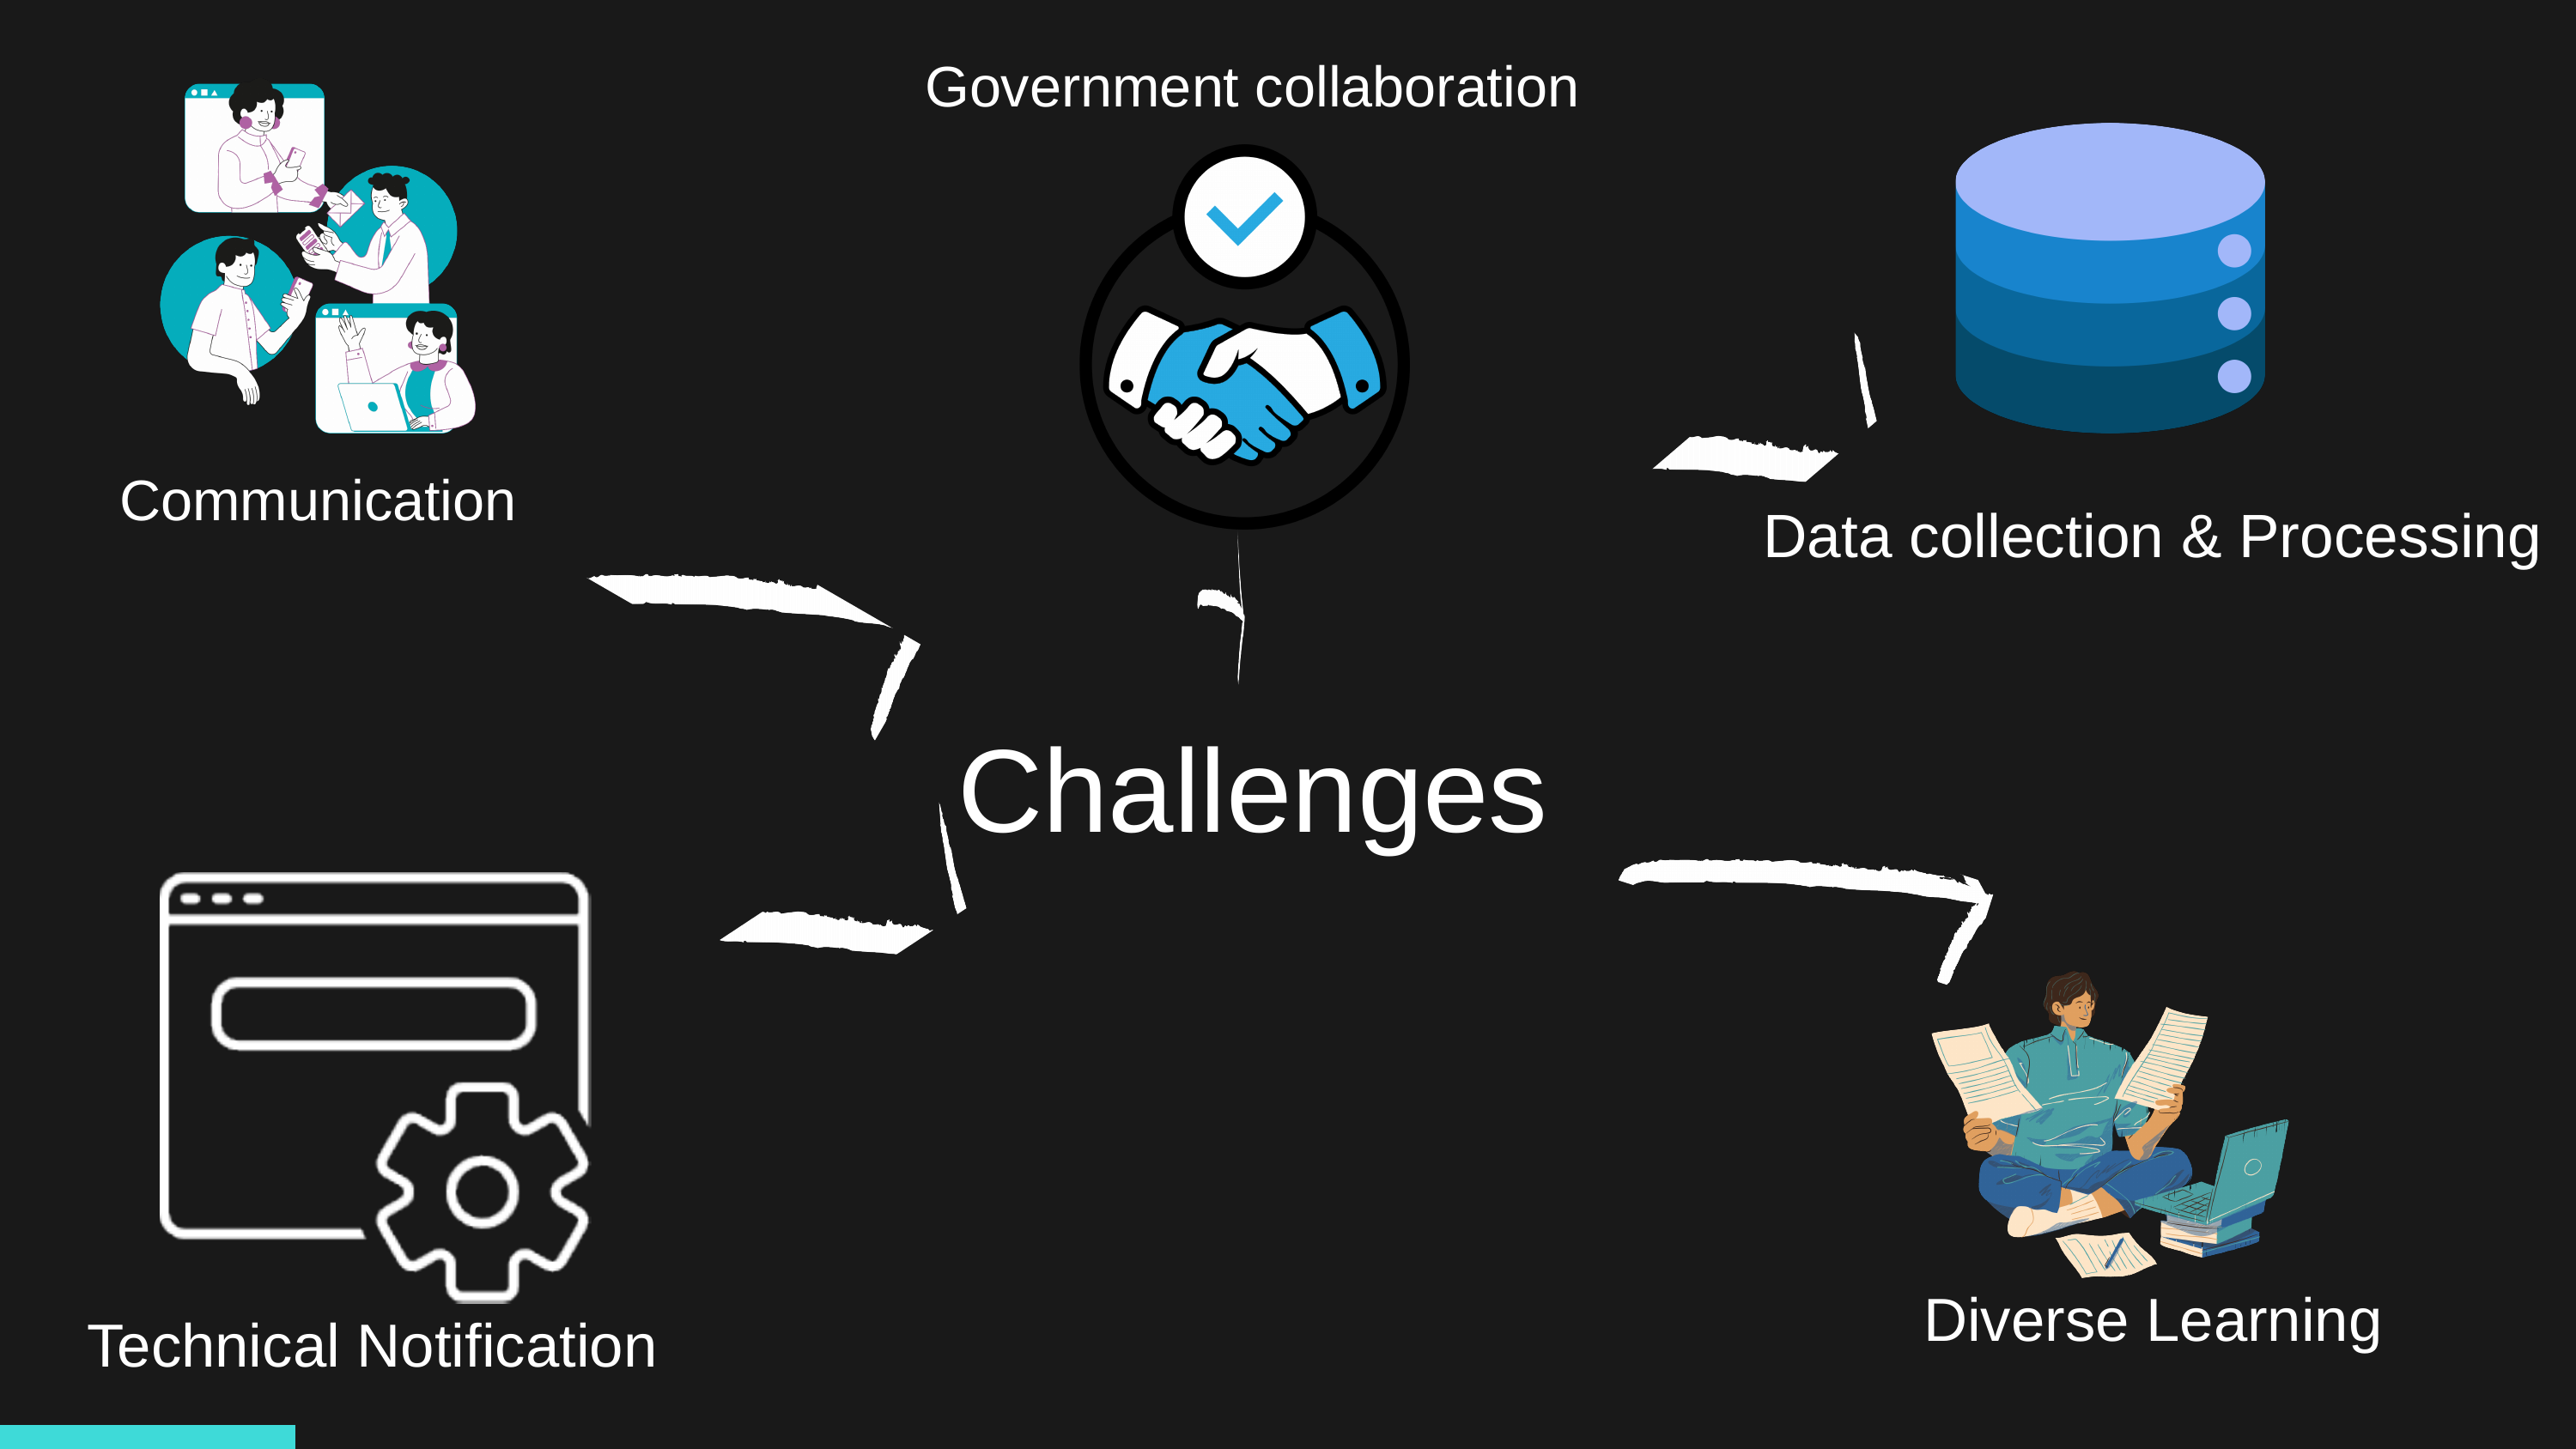

Government collaboration

Communication
Data collection & Processing

Challenges

Diverse Learning
Technical Notification